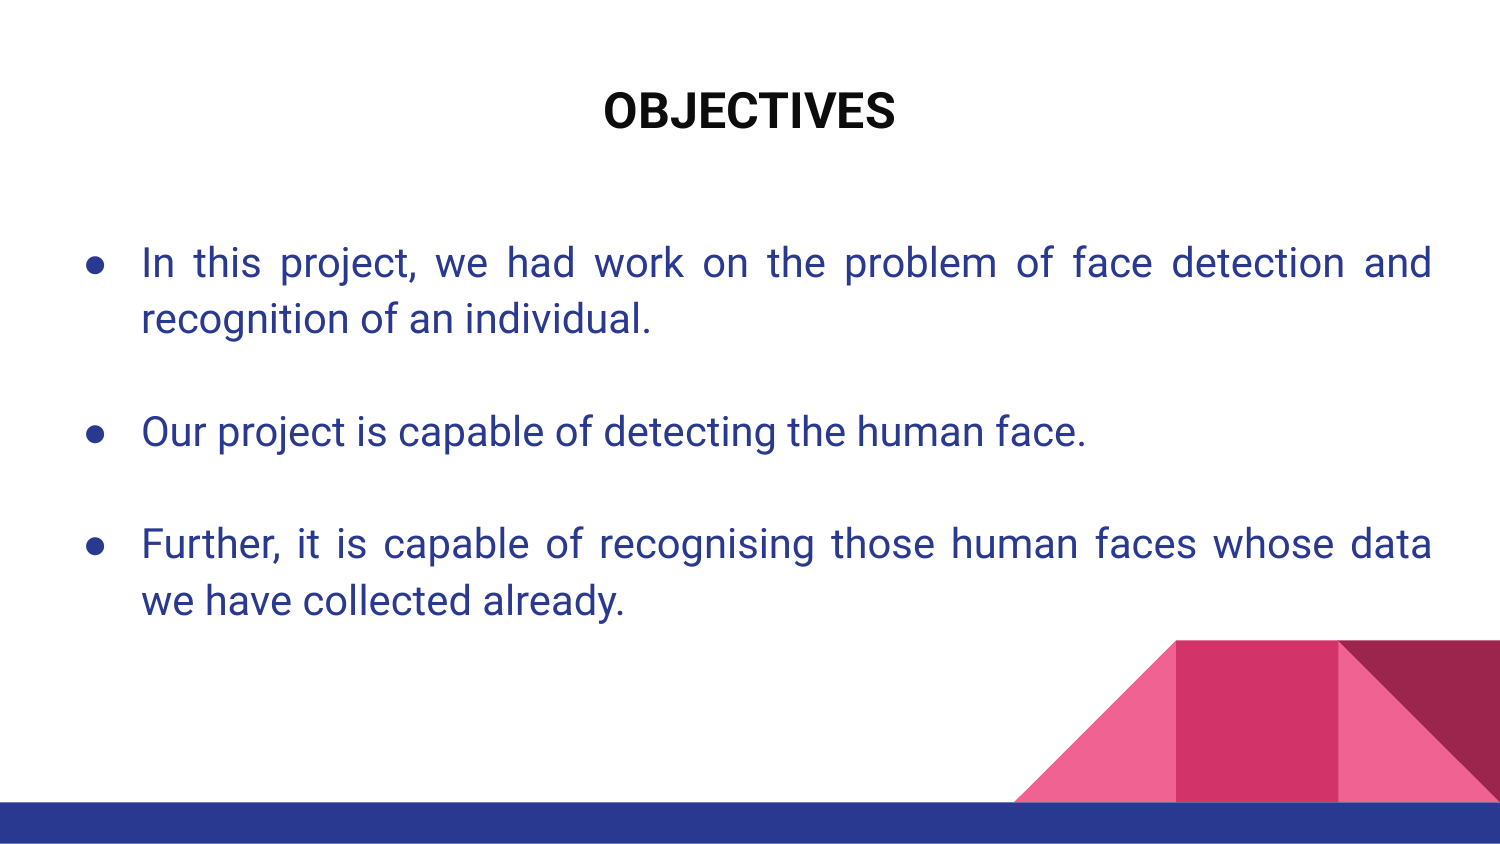

# OBJECTIVES

In this project, we had work on the problem of face detection and recognition of an individual.

Our project is capable of detecting the human face.

Further, it is capable of recognising those human faces whose data we have collected already.